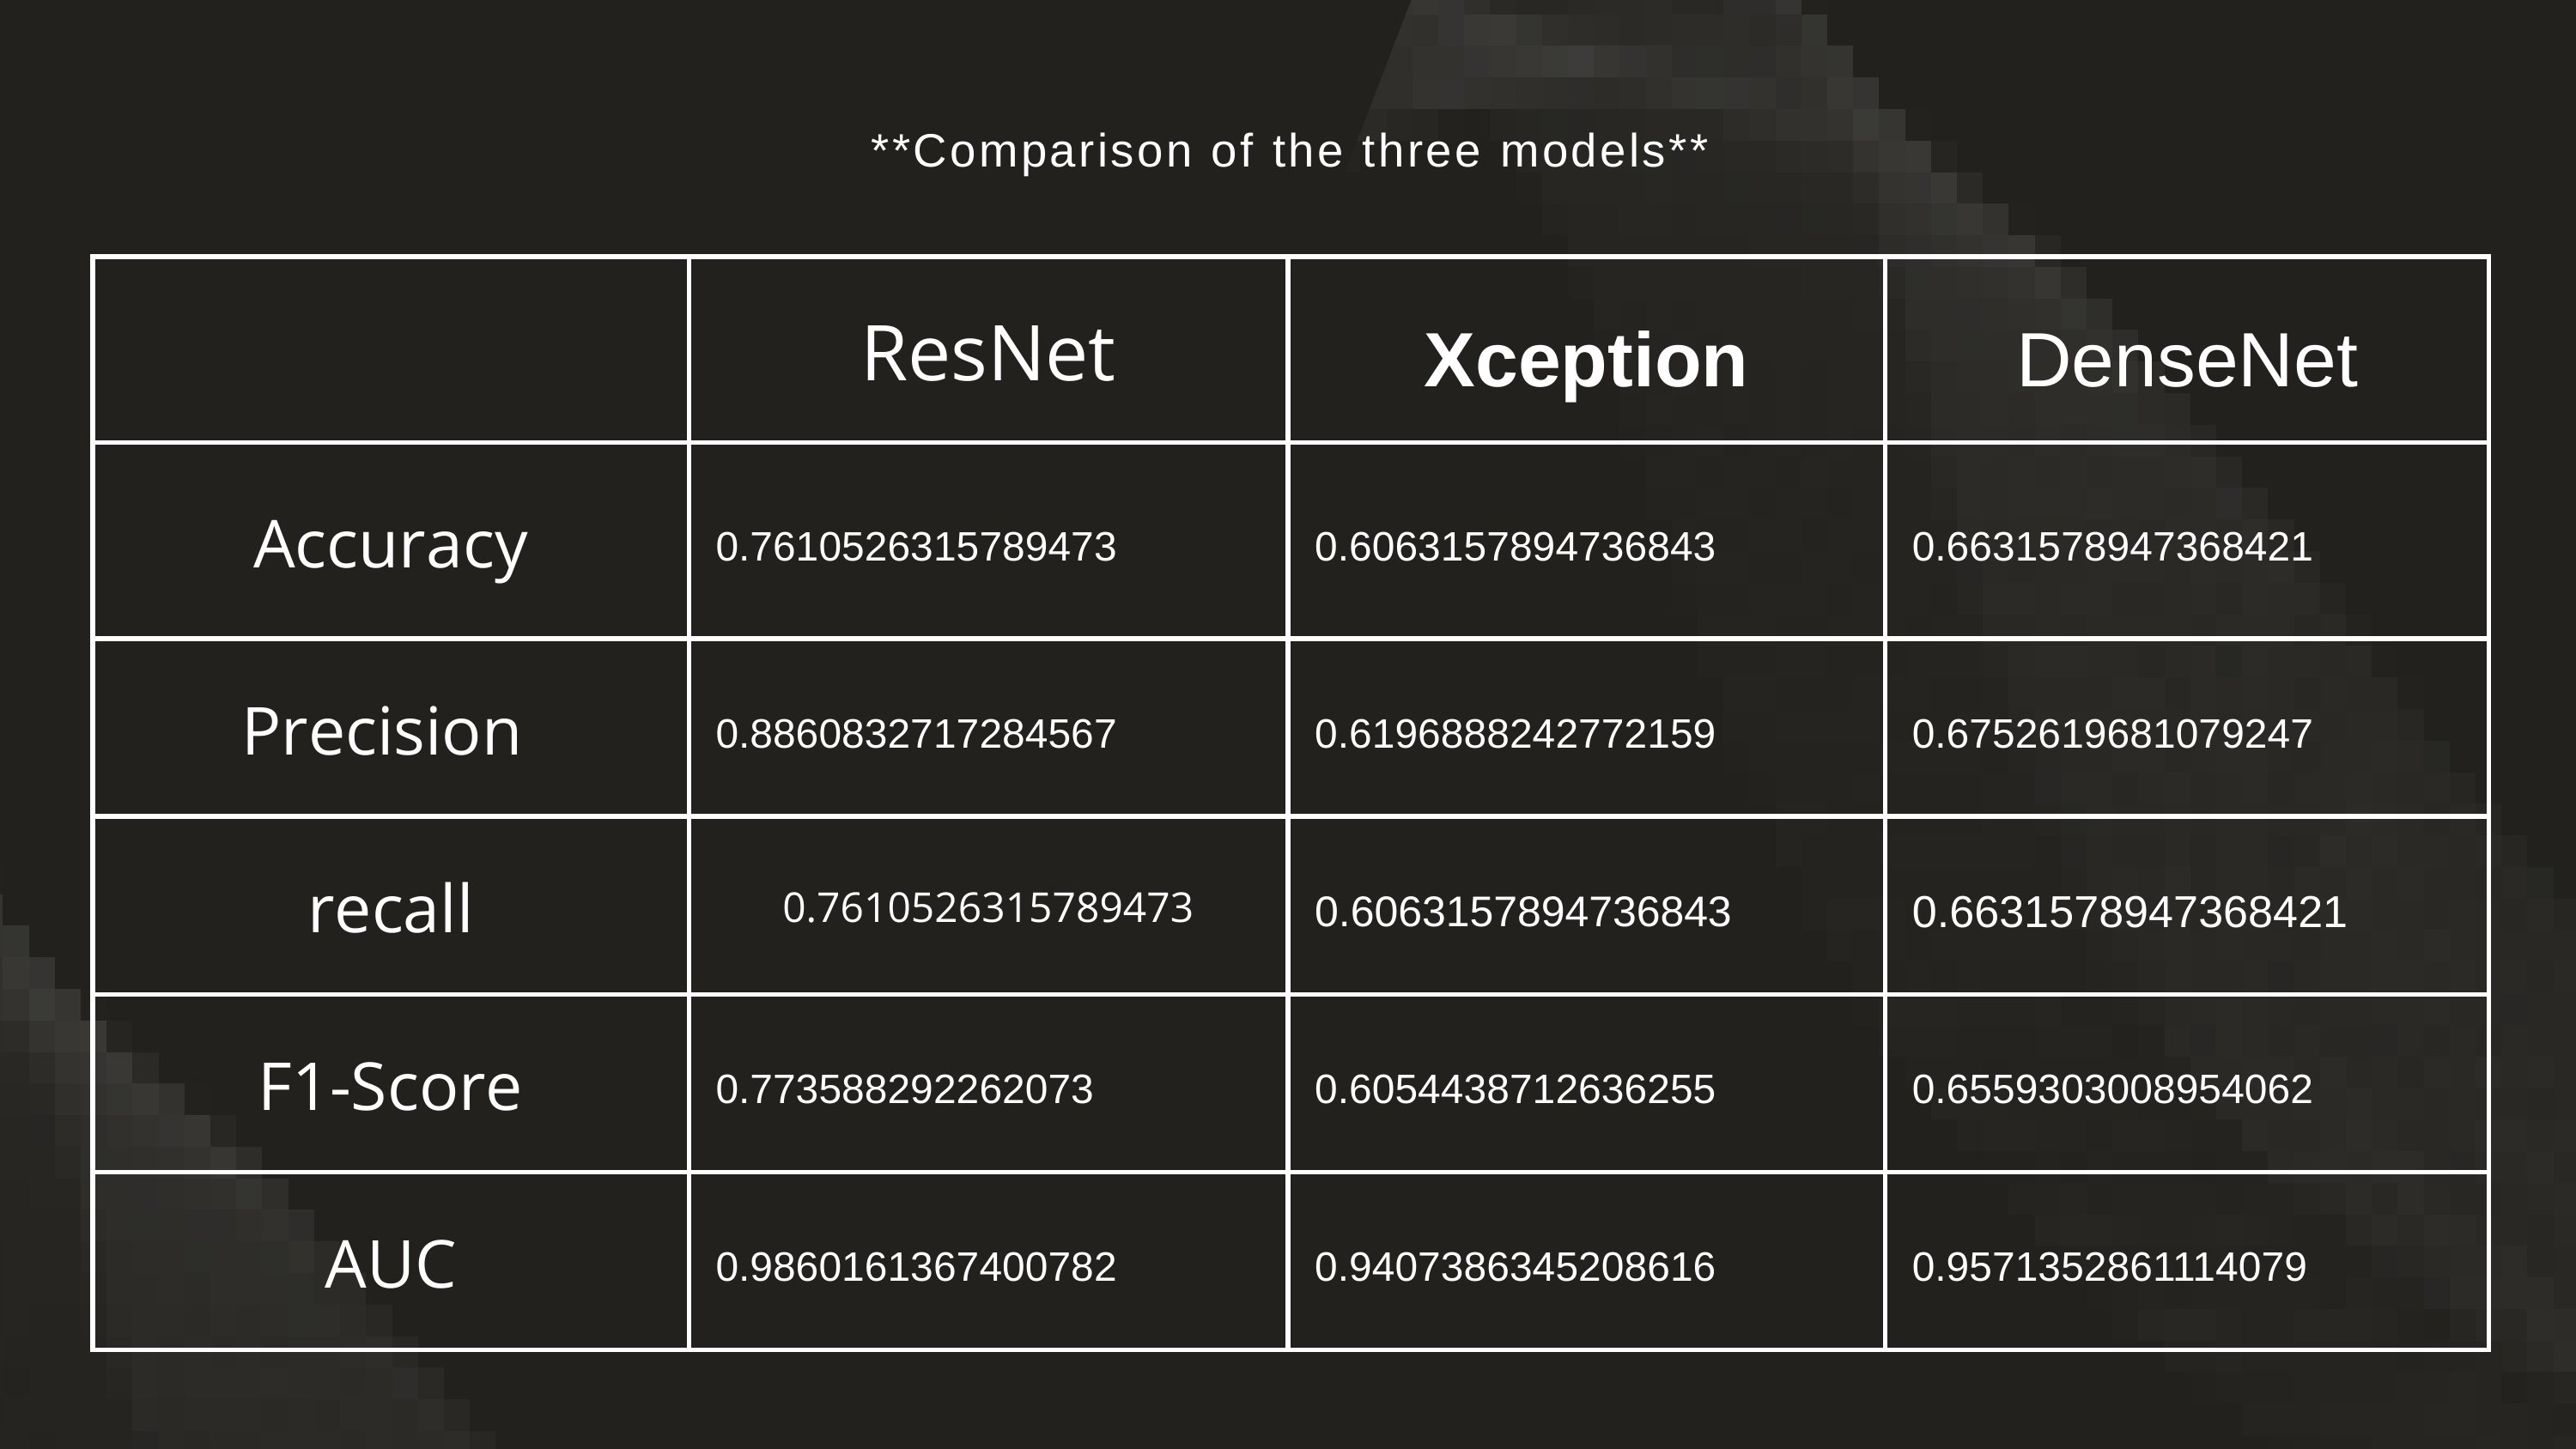

**Comparison of the three models**
|  | ResNet | Xception | DenseNet |
| --- | --- | --- | --- |
| Accuracy | 0.7610526315789473 | 0.6063157894736843 | 0.6631578947368421 |
| Precision | 0.8860832717284567 | 0.6196888242772159 | 0.6752619681079247 |
| recall | 0.7610526315789473 | 0.6063157894736843 | 0.6631578947368421 |
| F1-Score | 0.773588292262073 | 0.6054438712636255 | 0.6559303008954062 |
| AUC | 0.9860161367400782 | 0.9407386345208616 | 0.9571352861114079 |